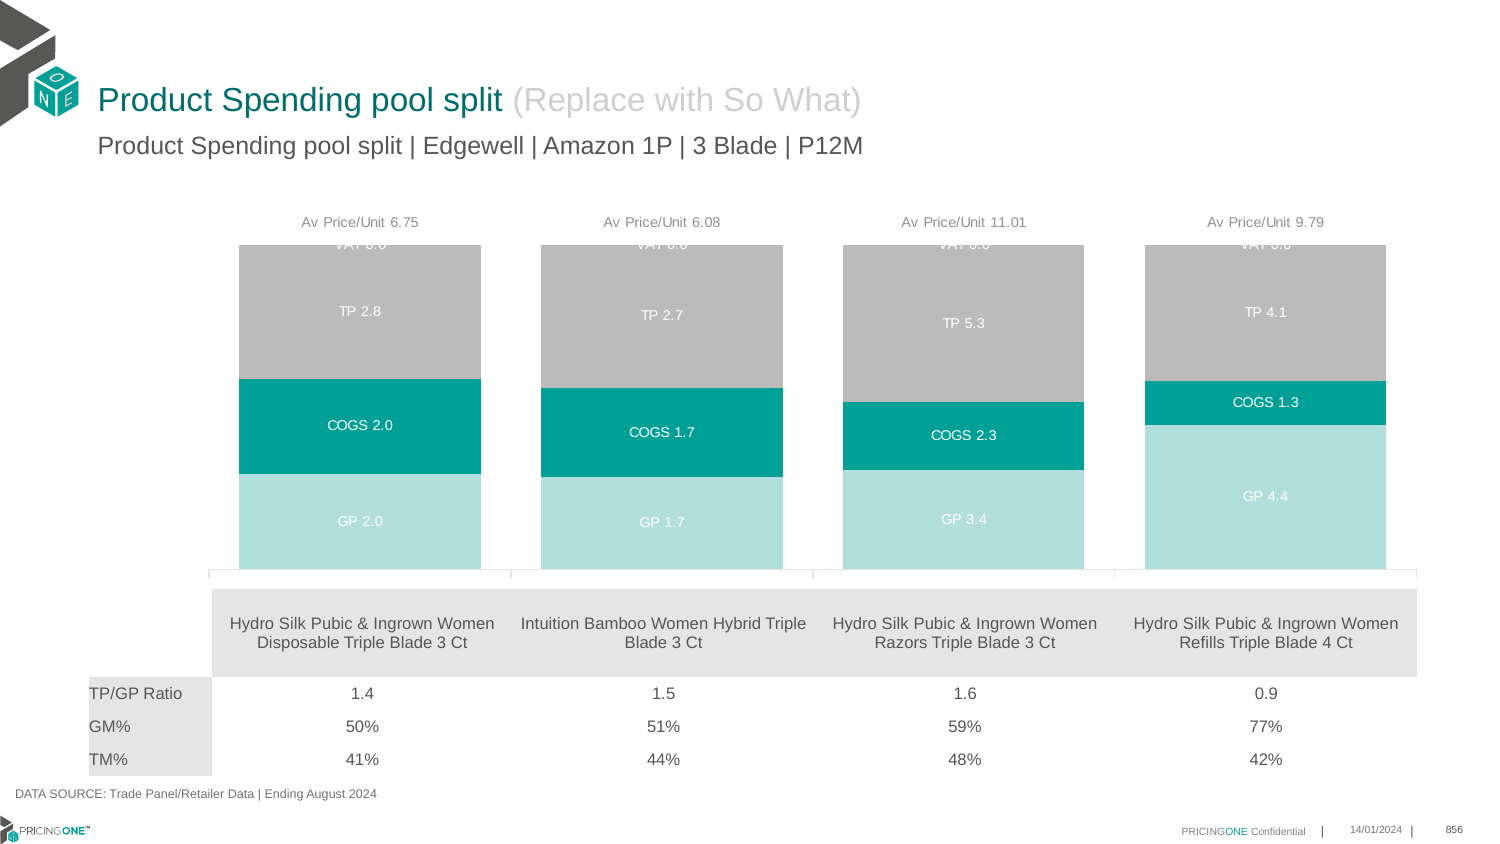

# Product Spending pool split (Replace with So What)
Product Spending pool split | Edgewell | Amazon 1P | 3 Blade | P12M

### Chart

| Category | GP | COGS | TP | VAT |
|---|---|---|---|---|
| Av Price/Unit 6.75 | 1.9912999999999998 | 1.9669000000000003 | 2.7880175792507207 | 0.0 |
| Av Price/Unit 6.08 | 1.7256535434083602 | 1.6827464565916401 | 2.6734006430868167 | 0.0 |
| Av Price/Unit 11.01 | 3.3692 | 2.3115 | 5.329313027959548 | 0.0 |
| Av Price/Unit 9.79 | 4.36 | 1.3206999999999998 | 4.113317647058825 | 0.0 |
|  | Hydro Silk Pubic & Ingrown Women Disposable Triple Blade 3 Ct | Intuition Bamboo Women Hybrid Triple Blade 3 Ct | Hydro Silk Pubic & Ingrown Women Razors Triple Blade 3 Ct | Hydro Silk Pubic & Ingrown Women Refills Triple Blade 4 Ct |
| --- | --- | --- | --- | --- |
| TP/GP Ratio | 1.4 | 1.5 | 1.6 | 0.9 |
| GM% | 50% | 51% | 59% | 77% |
| TM% | 41% | 44% | 48% | 42% |
DATA SOURCE: Trade Panel/Retailer Data | Ending August 2024

14/01/2024
856